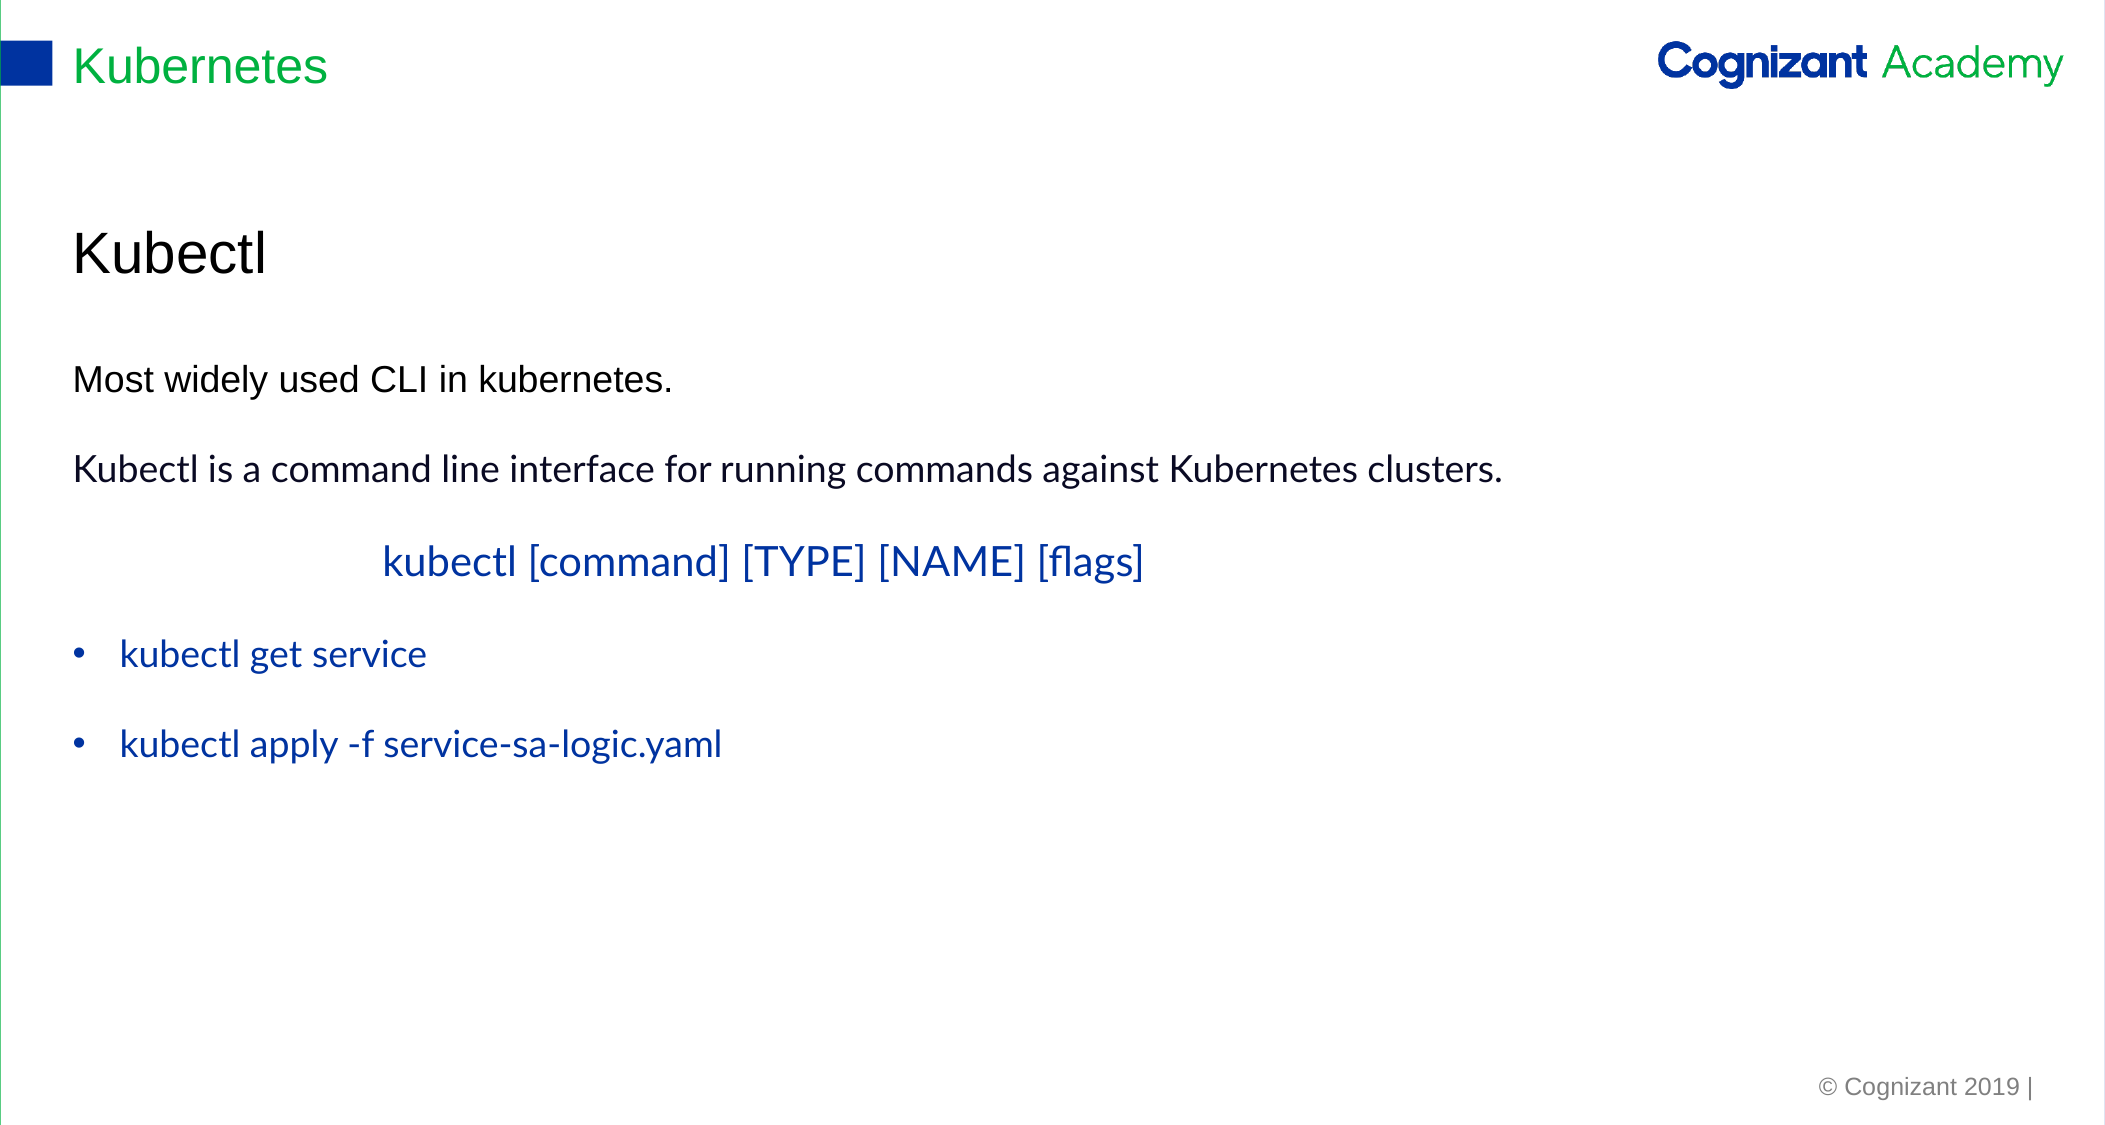

This is one of the Teach slides which can be used for scripting the content pages. The stylization of the slide supports text on top and icons below layout.

The icons given here also indicate which type of icons will go best with the template.
Please add the graphic description here.
# Kubernetes

Kubectl

Most widely used CLI in kubernetes.

Kubectl is a command line interface for running commands against Kubernetes clusters.

 		 kubectl [command] [TYPE] [NAME] [flags]

kubectl get service

kubectl apply -f service-sa-logic.yaml
Icon 1
Icon 2
Icon 3